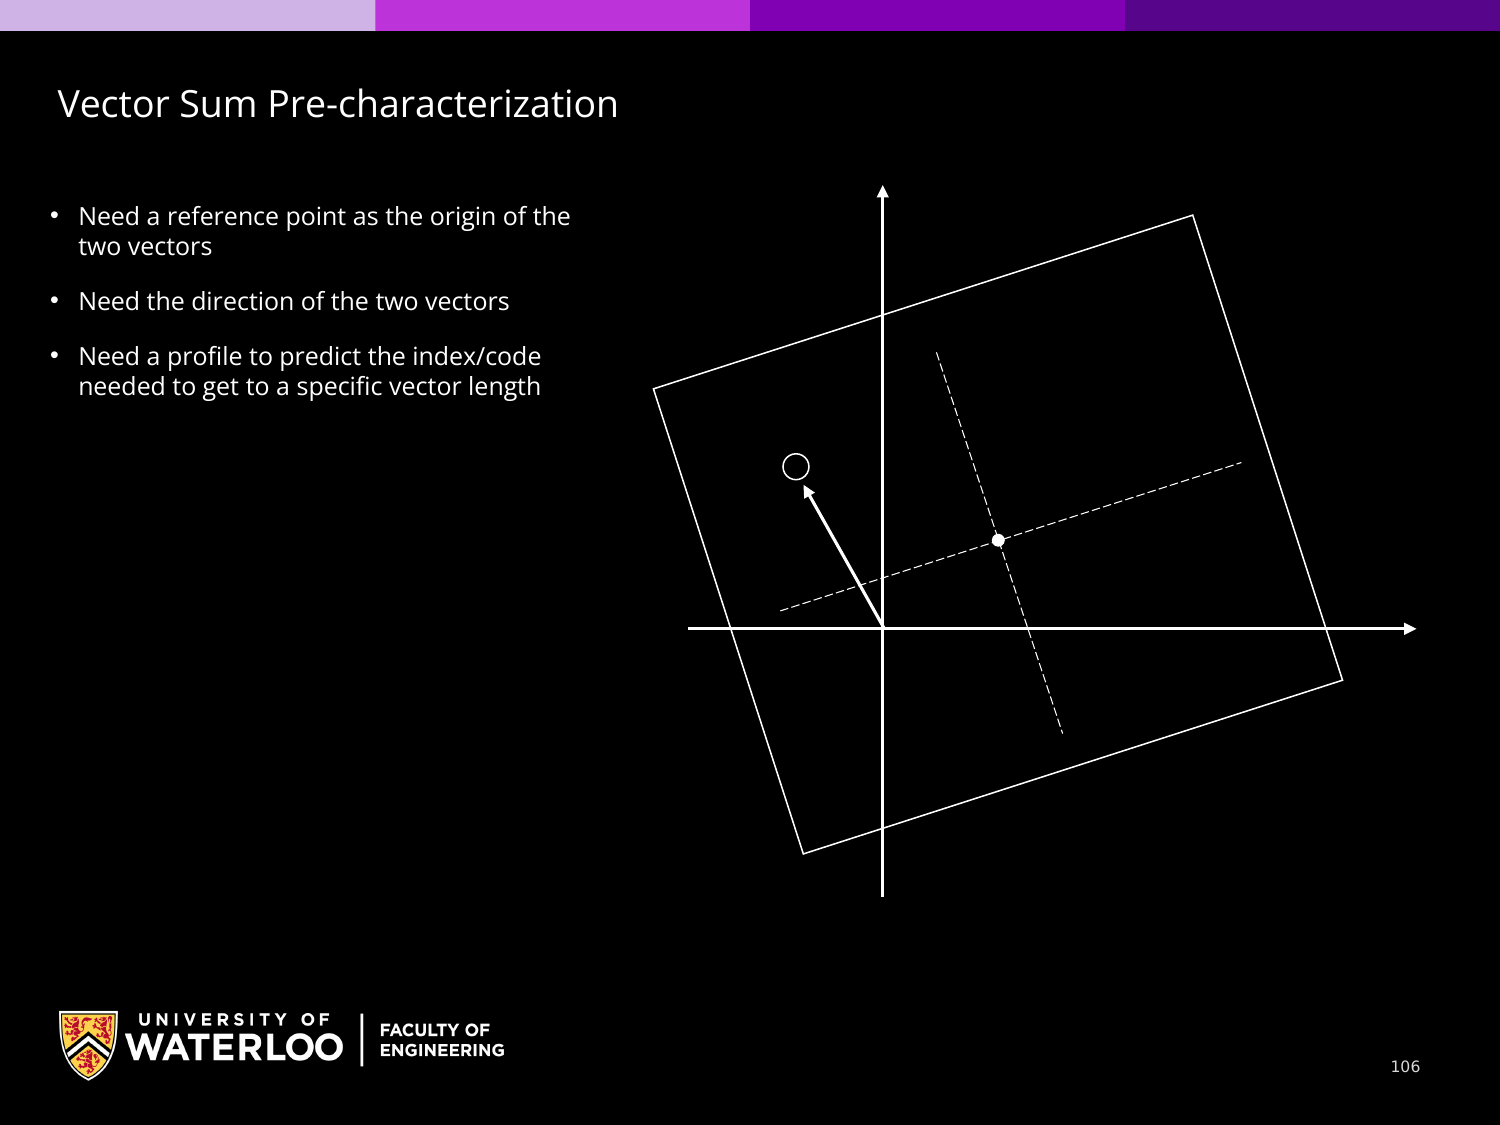

Vector Sum Pre-characterization
Need a reference point as the origin of the two vectors
Need the direction of the two vectors
Need a profile to predict the index/code needed to get to a specific vector length

106